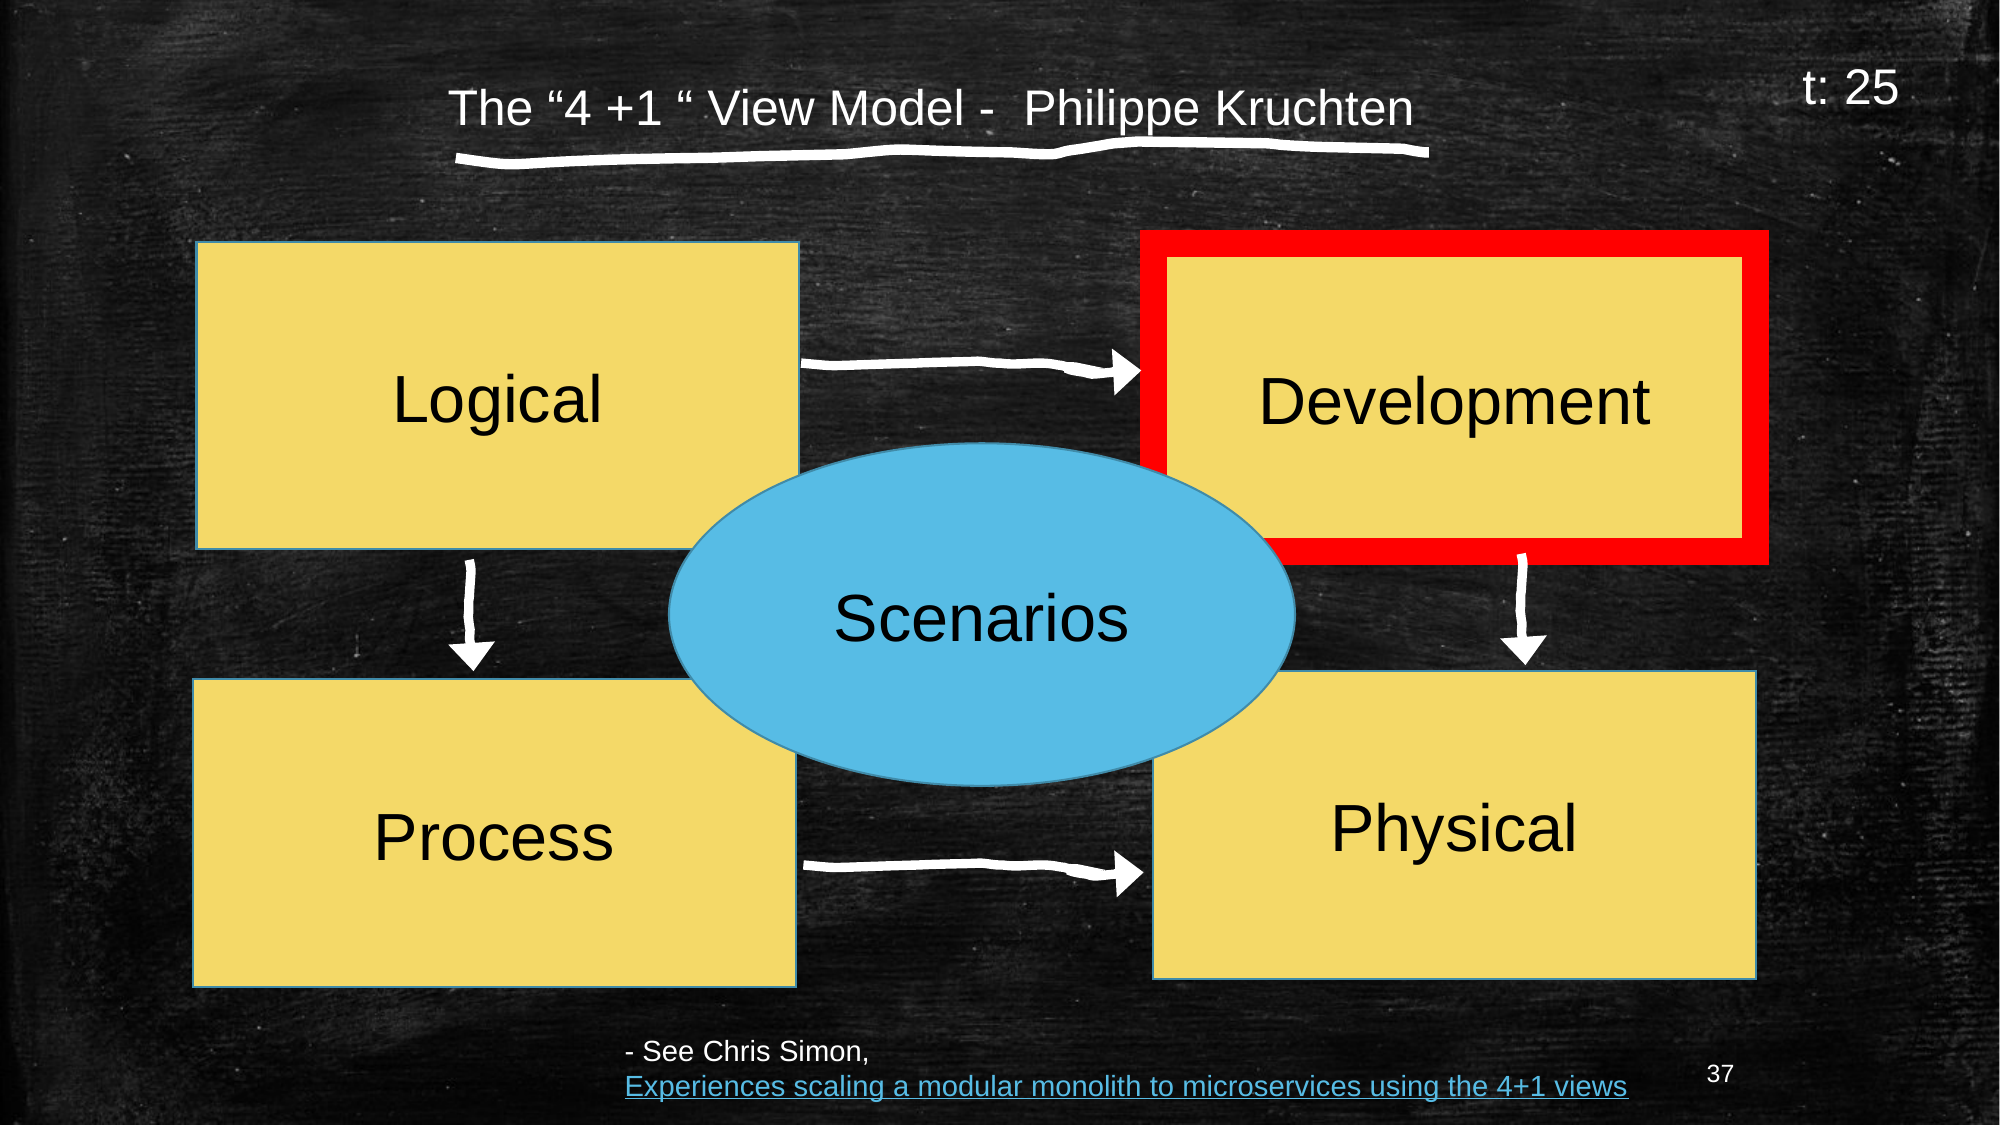

t: 25
The “4 +1 “ View Model -  Philippe Kruchten

Logical
Development

Scenarios

Physical
Process

- See Chris Simon, Experiences scaling a modular monolith to microservices using the 4+1 views
37